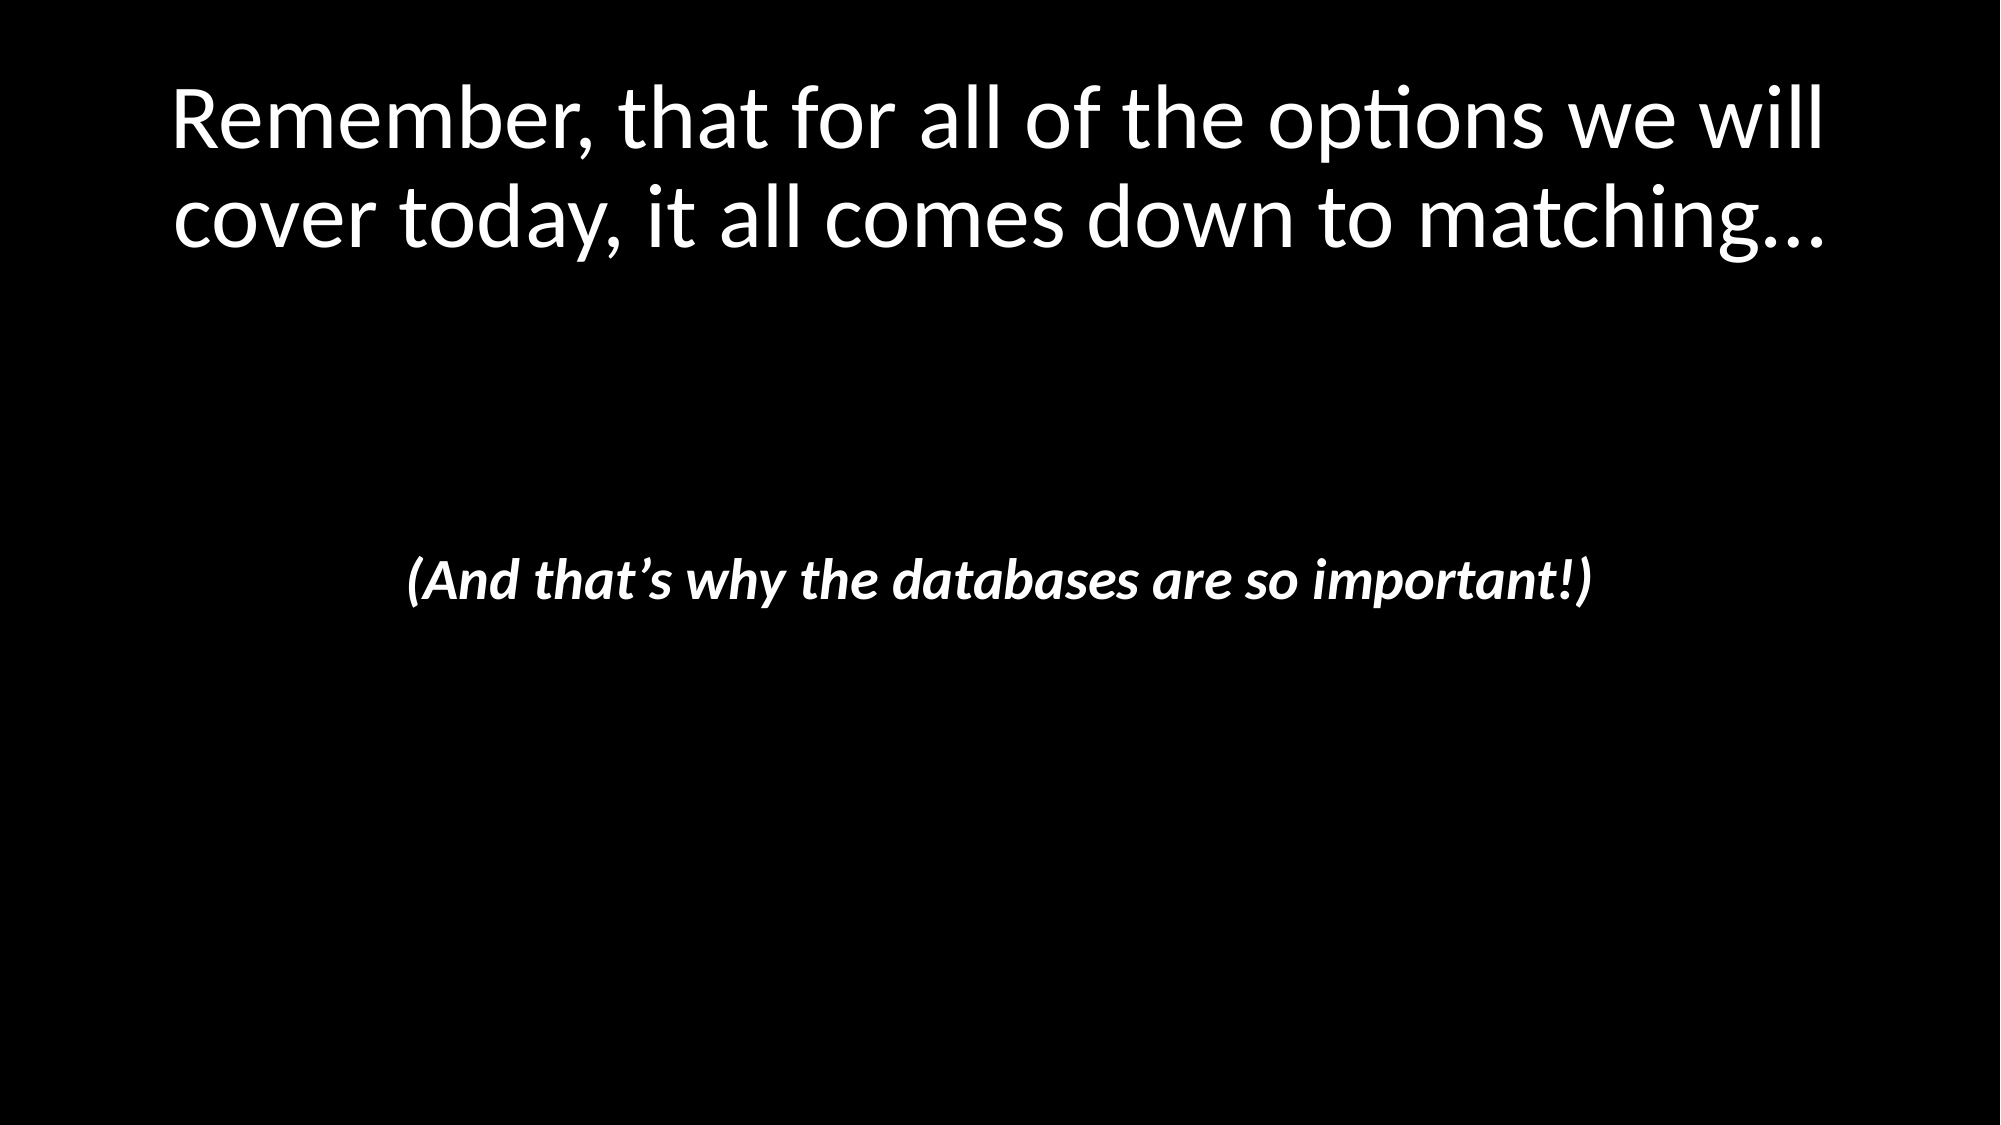

# Remember, that for all of the options we will cover today, it all comes down to matching…
(And that’s why the databases are so important!)